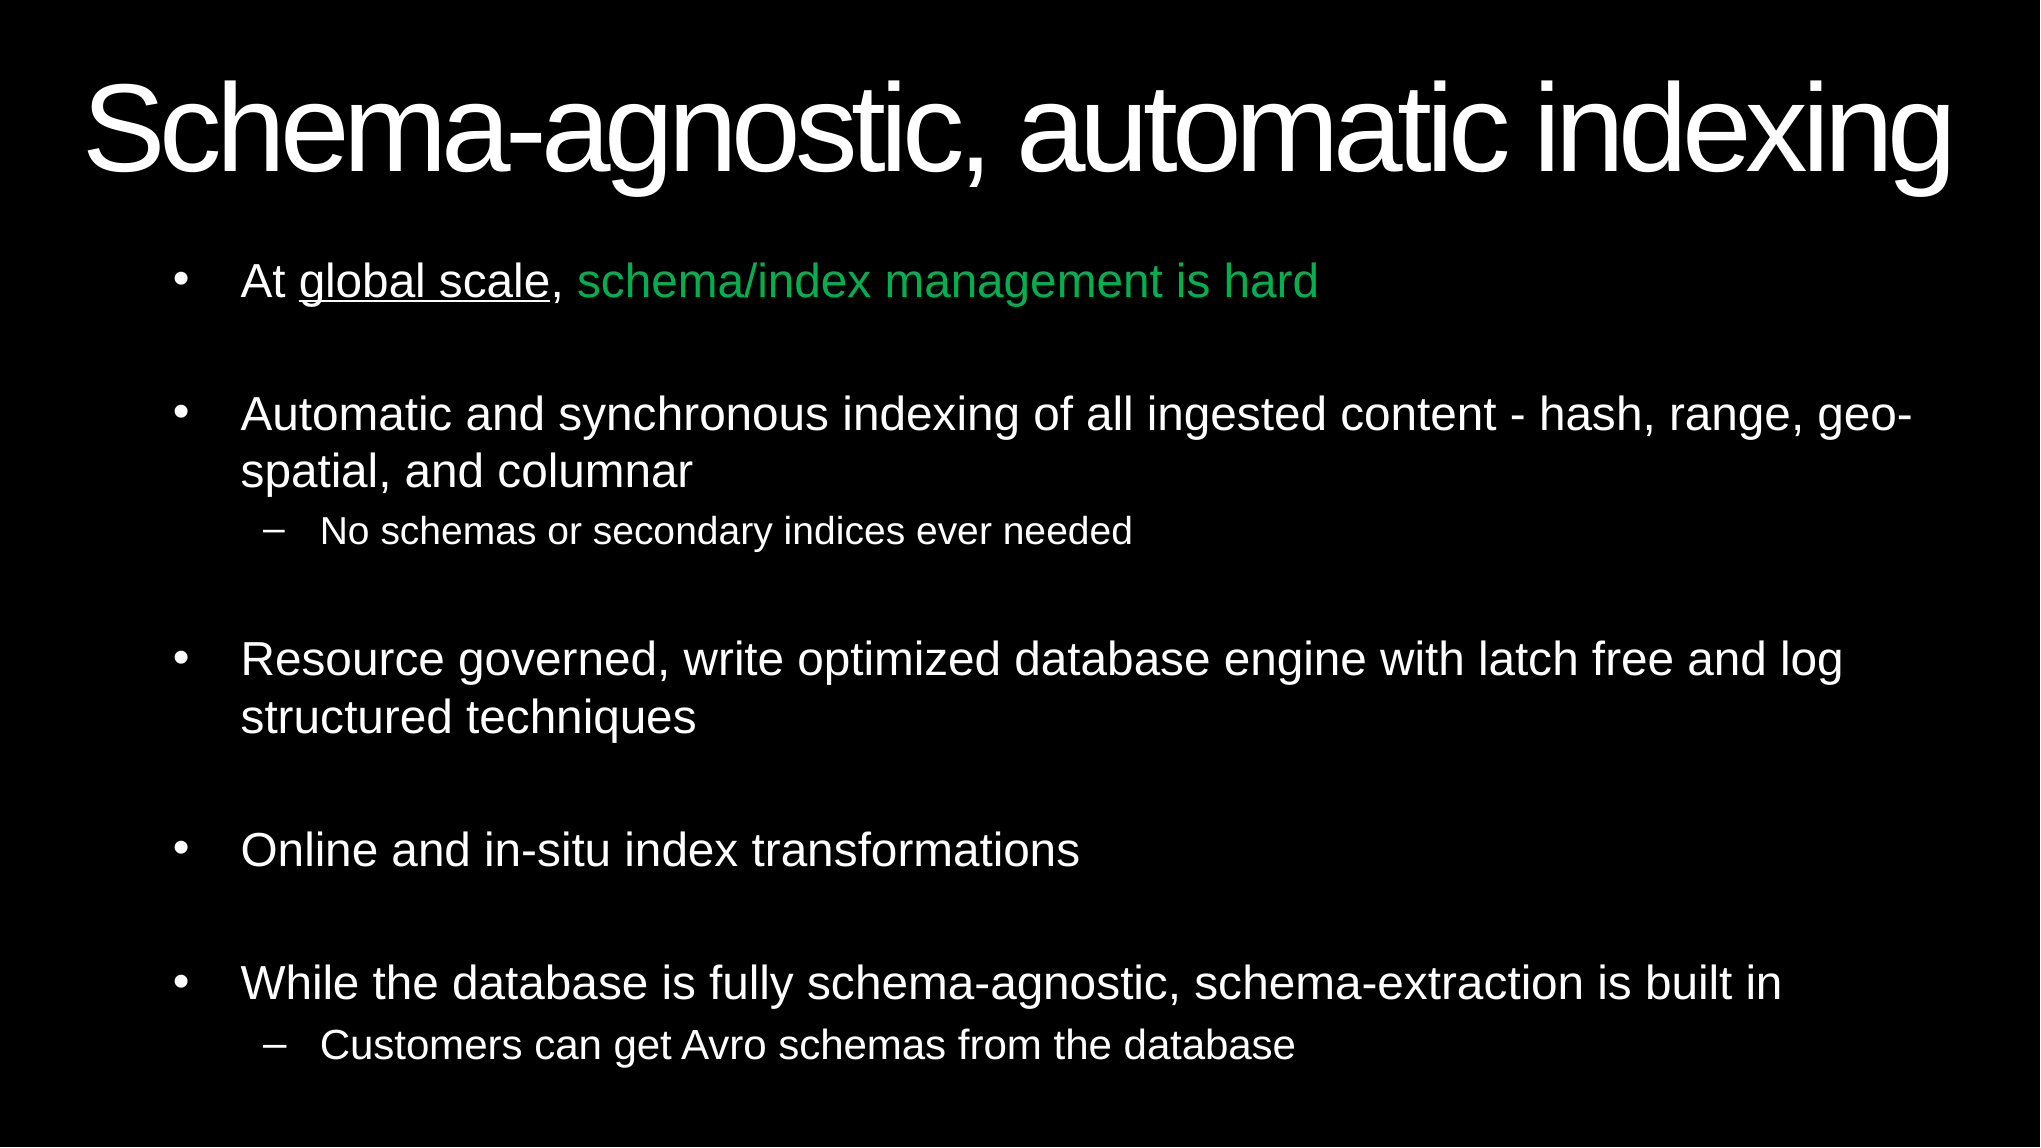

# Schema-agnostic, automatic indexing
At global scale, schema/index management is hard

Automatic and synchronous indexing of all ingested content - hash, range, geo-spatial, and columnar
No schemas or secondary indices ever needed

Resource governed, write optimized database engine with latch free and log structured techniques

Online and in-situ index transformations

While the database is fully schema-agnostic, schema-extraction is built in
Customers can get Avro schemas from the database